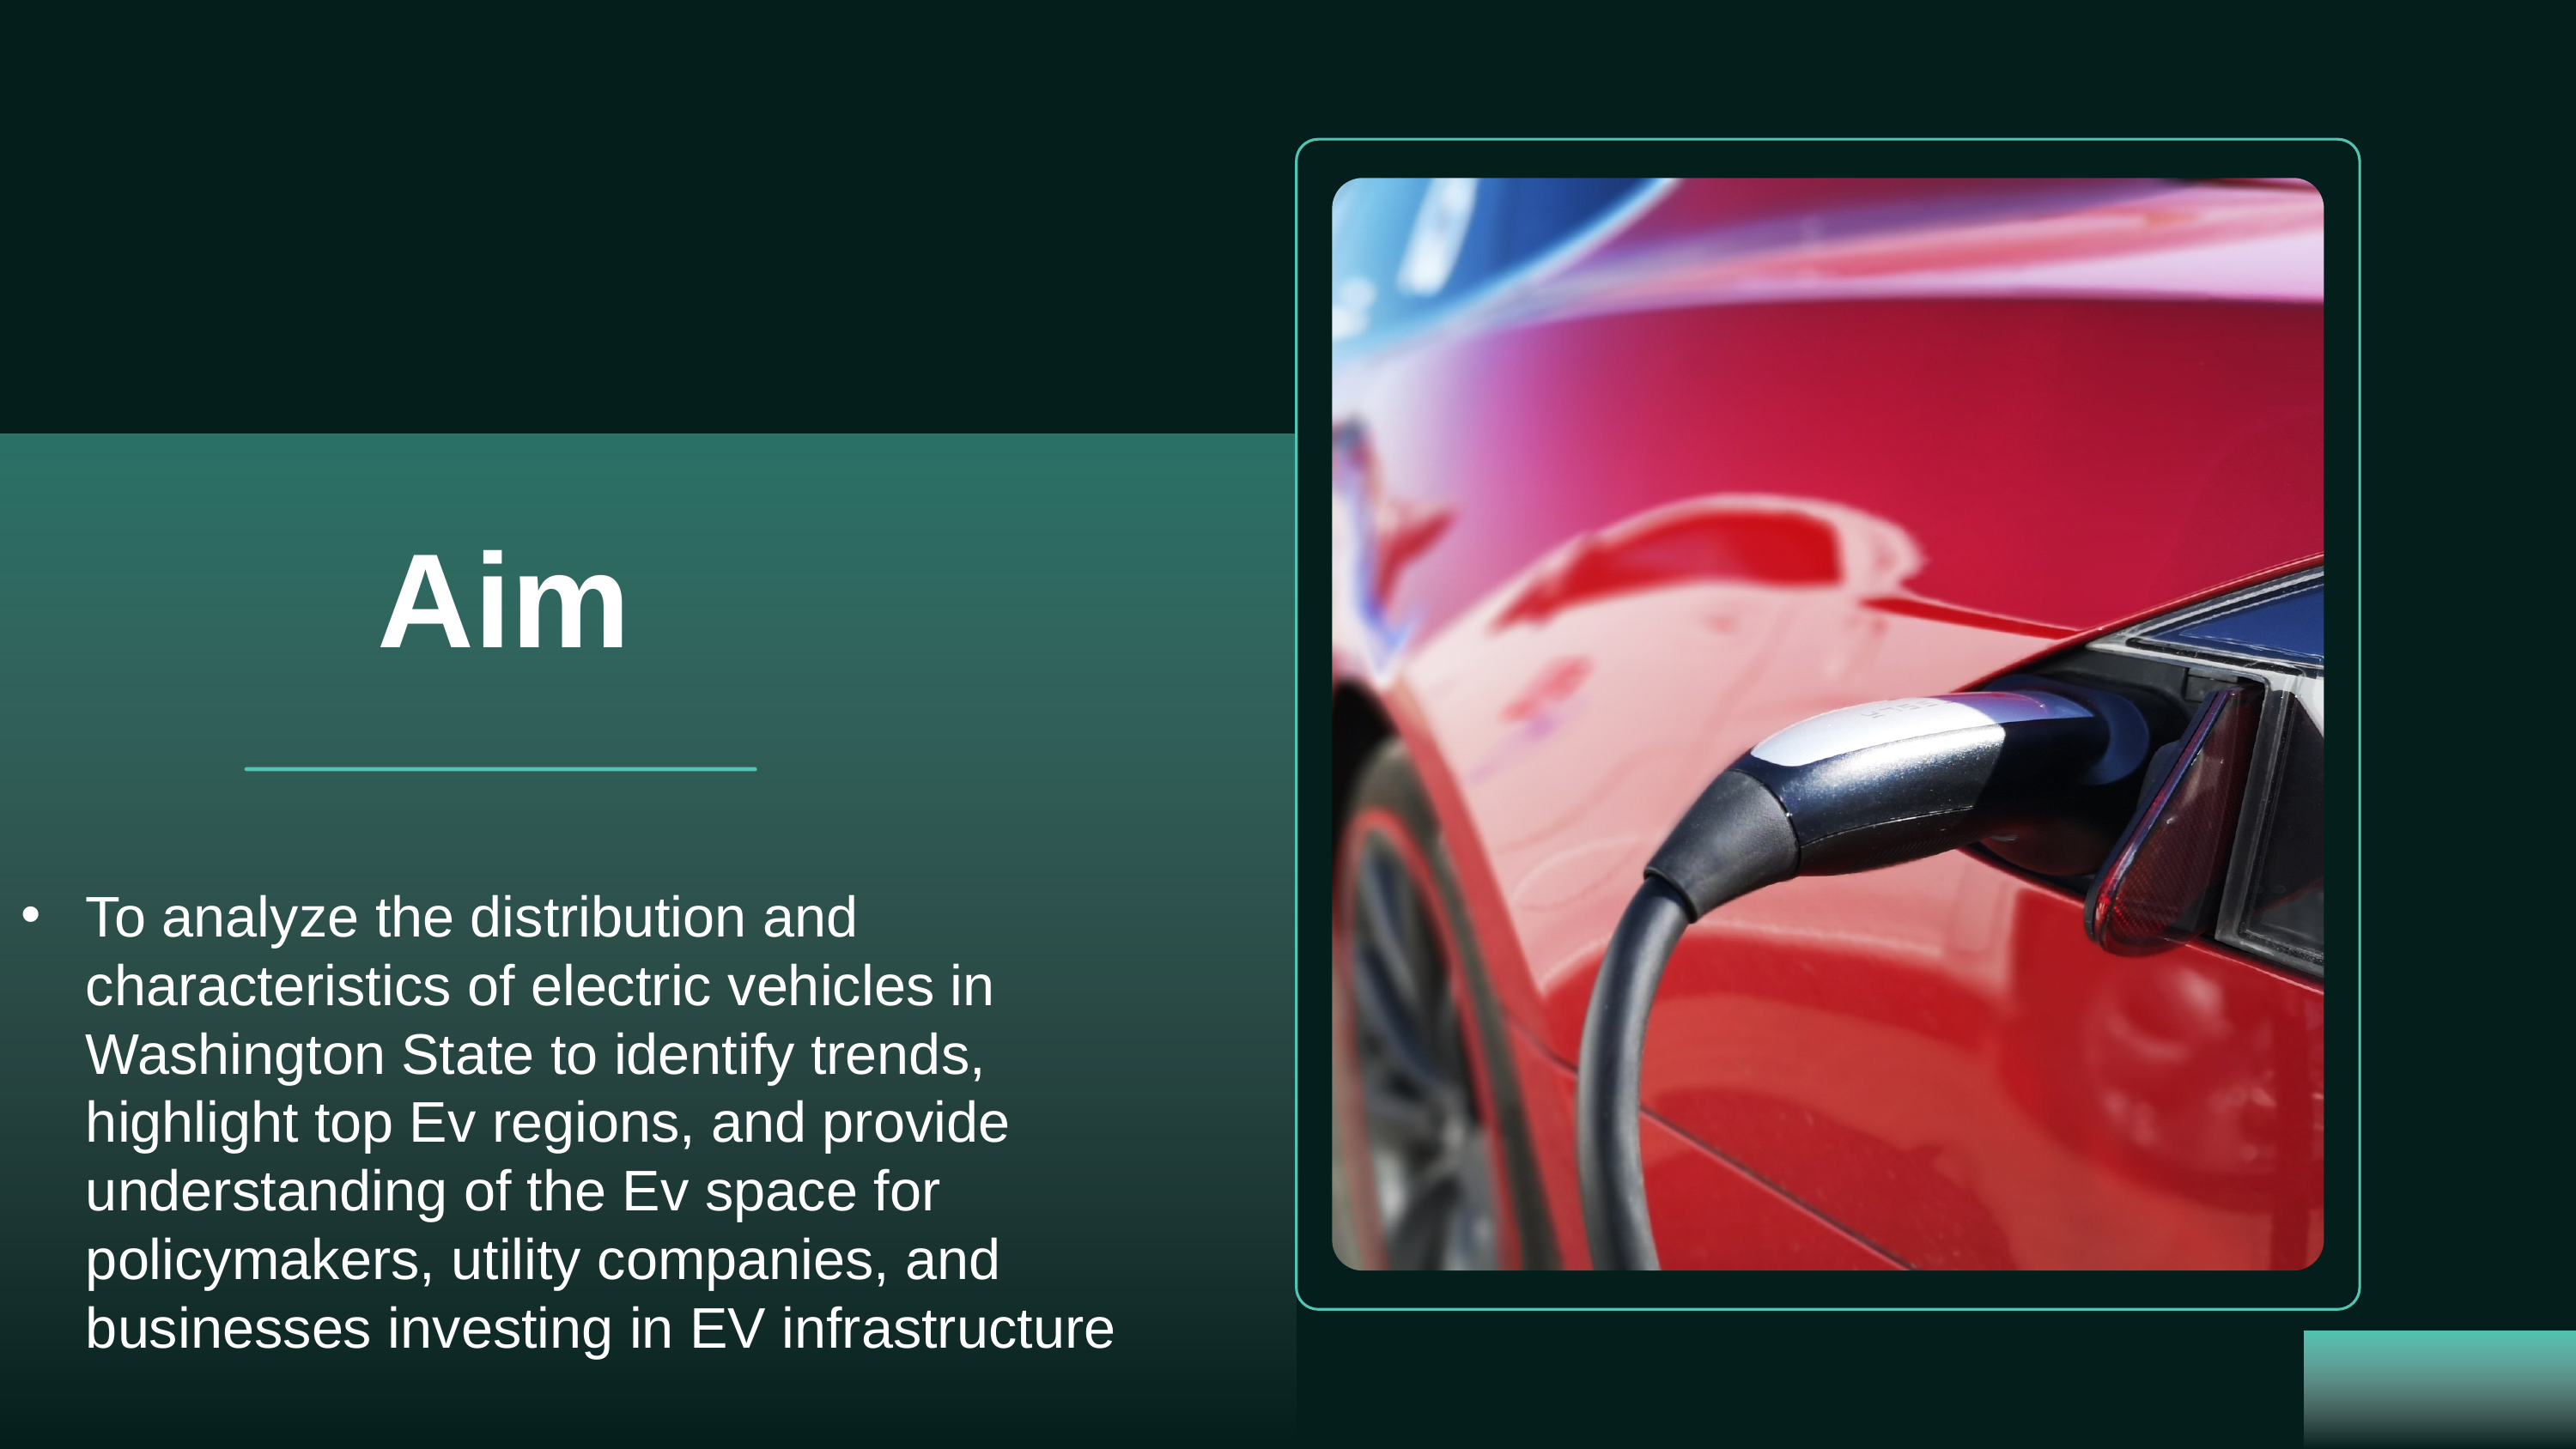

Aim

To analyze the distribution and characteristics of electric vehicles in Washington State to identify trends, highlight top Ev regions, and provide understanding of the Ev space for policymakers, utility companies, and businesses investing in EV infrastructure